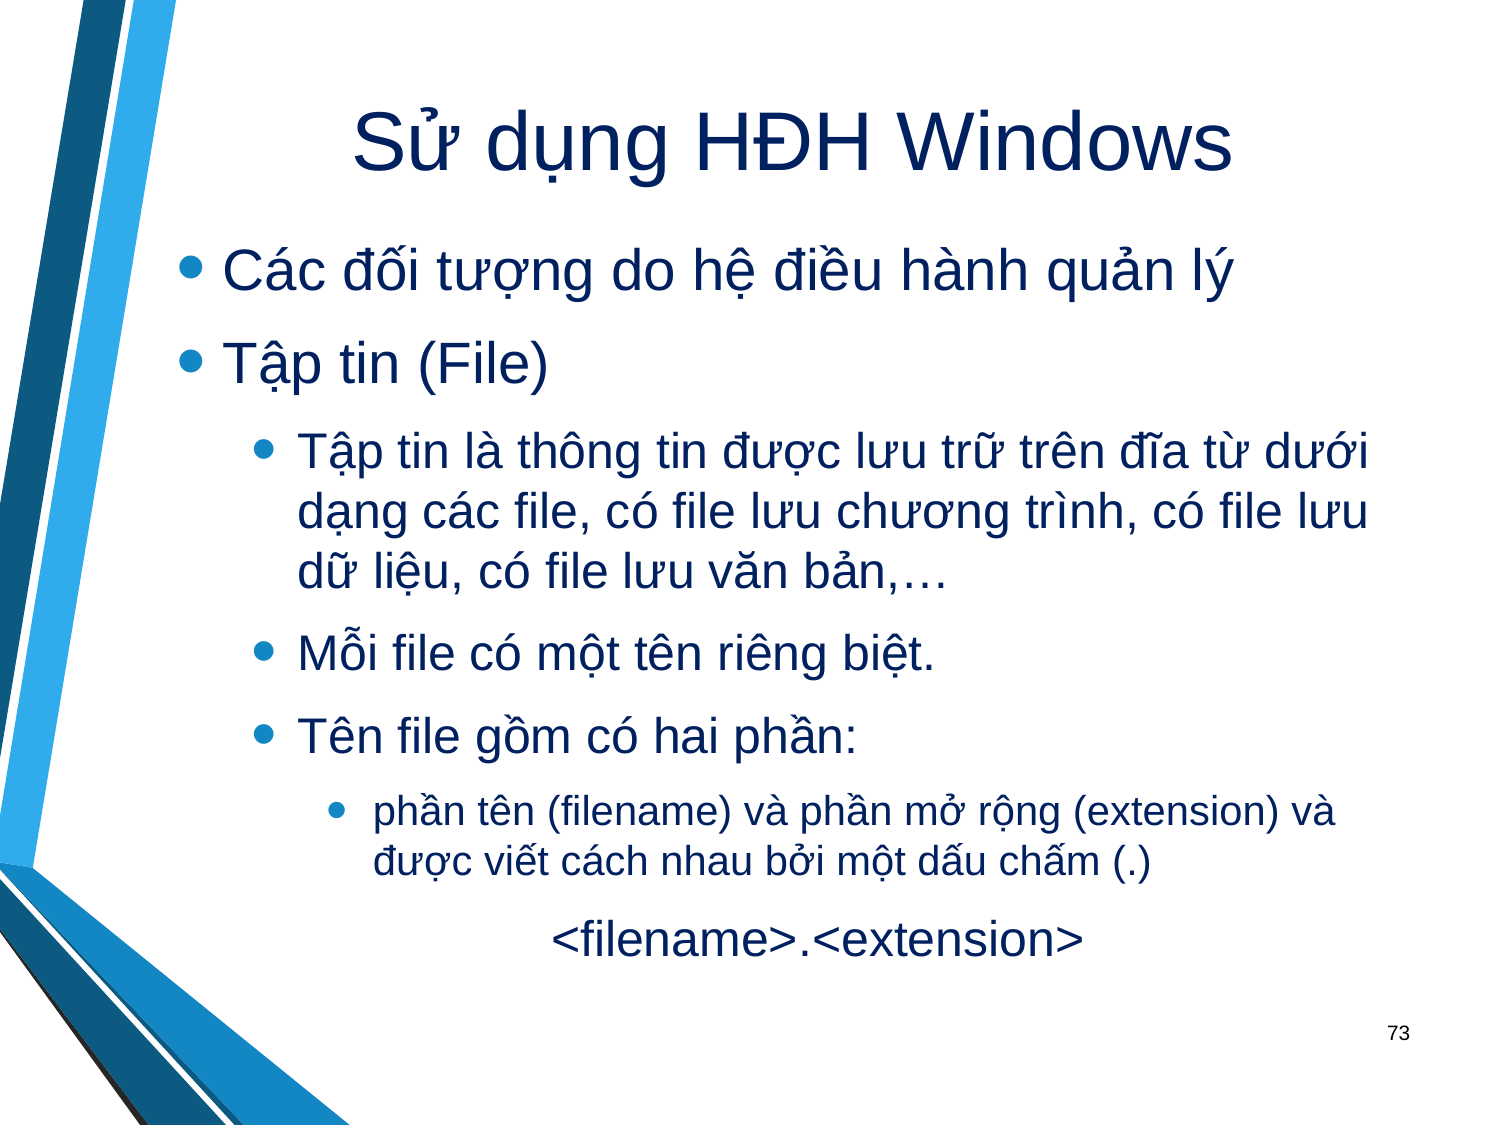

# Sử dụng HĐH Windows
Các đối tượng do hệ điều hành quản lý
Tập tin (File)
Tập tin là thông tin được lưu trữ trên đĩa từ dưới dạng các file, có file lưu chương trình, có file lưu dữ liệu, có file lưu văn bản,…
Mỗi file có một tên riêng biệt.
Tên file gồm có hai phần:
phần tên (filename) và phần mở rộng (extension) và được viết cách nhau bởi một dấu chấm (.)
		<filename>.<extension>
73